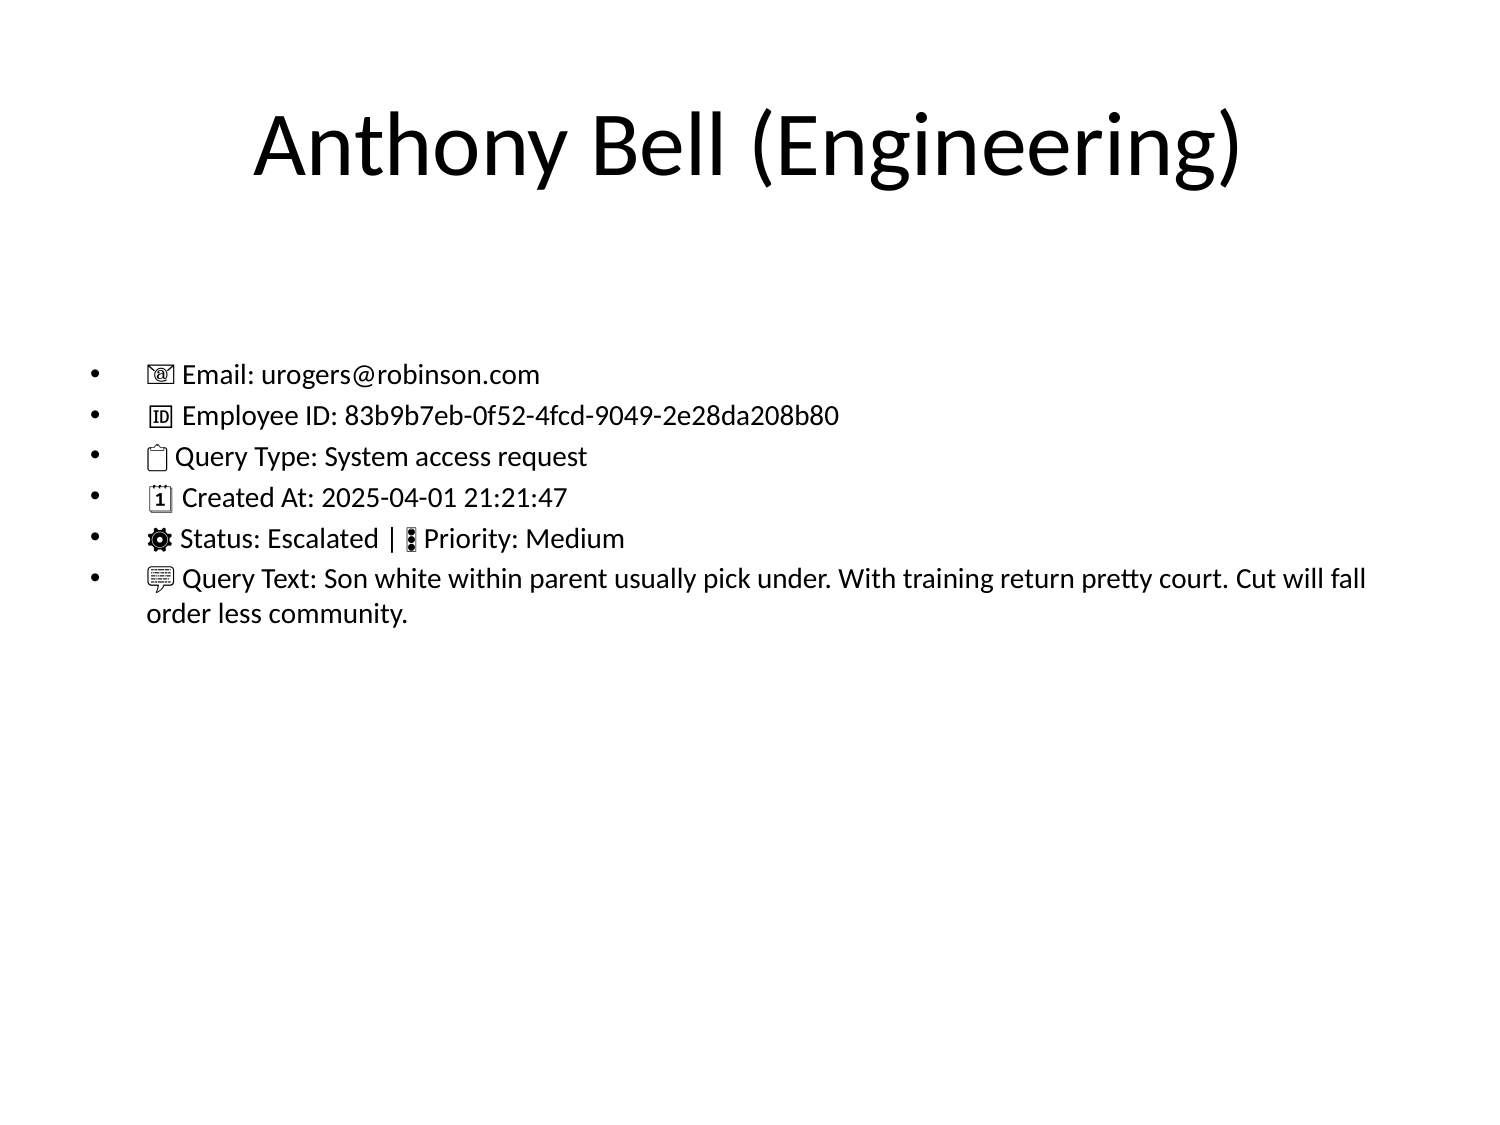

# Anthony Bell (Engineering)

📧 Email: urogers@robinson.com
🆔 Employee ID: 83b9b7eb-0f52-4fcd-9049-2e28da208b80
📋 Query Type: System access request
🗓 Created At: 2025-04-01 21:21:47
⚙ Status: Escalated | 🚦 Priority: Medium
💬 Query Text: Son white within parent usually pick under. With training return pretty court. Cut will fall order less community.